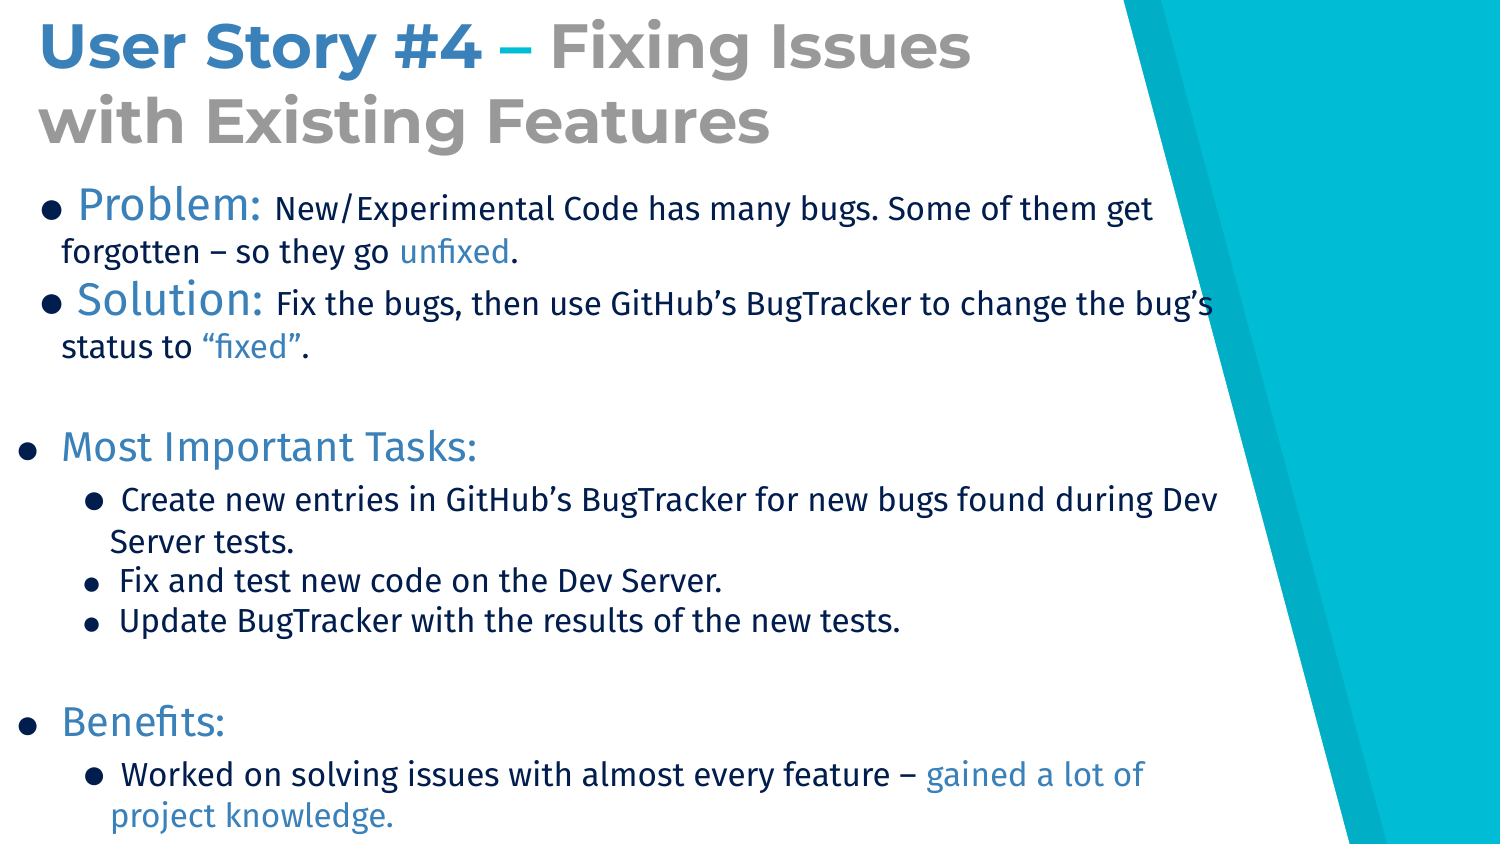

User Story #4 – Fixing Issues with Existing Features
 Problem: New/Experimental Code has many bugs. Some of them get forgotten – so they go unfixed.
 Solution: Fix the bugs, then use GitHub’s BugTracker to change the bug’s status to “fixed”.

Most Important Tasks:
 Create new entries in GitHub’s BugTracker for new bugs found during Dev Server tests.
 Fix and test new code on the Dev Server.
 Update BugTracker with the results of the new tests.

Benefits:
 Worked on solving issues with almost every feature – gained a lot of project knowledge.